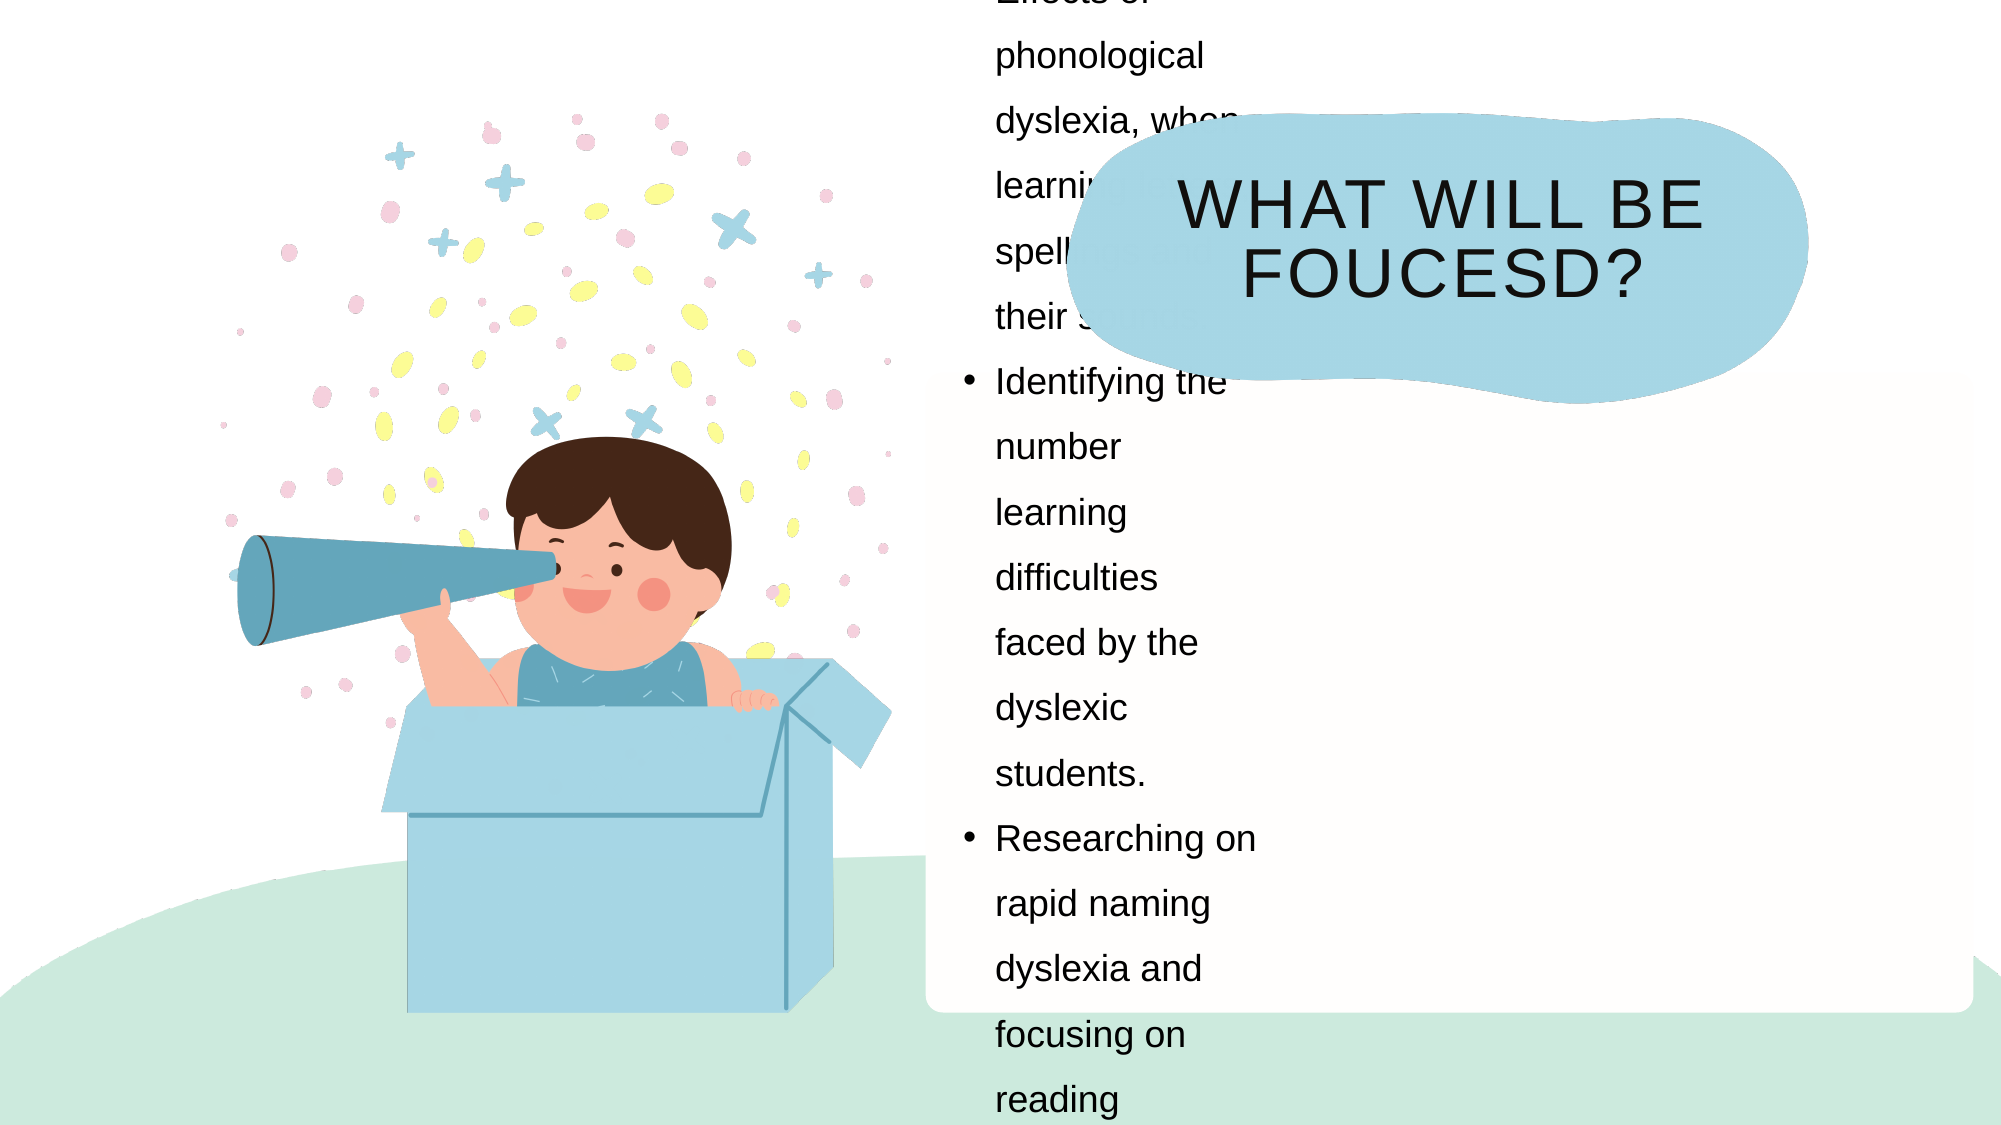

WHAT WILL BE FOUCESD?

Analyzing sequential difficulties faced by the kids of the age limit of 6-8.
Effects of phonological dyslexia, when learning letters, spellings and their sounds.
Identifying the number learning difficulties faced by the dyslexic students.
Researching on rapid naming dyslexia and focusing on reading disabilities faced by dyslexic students.